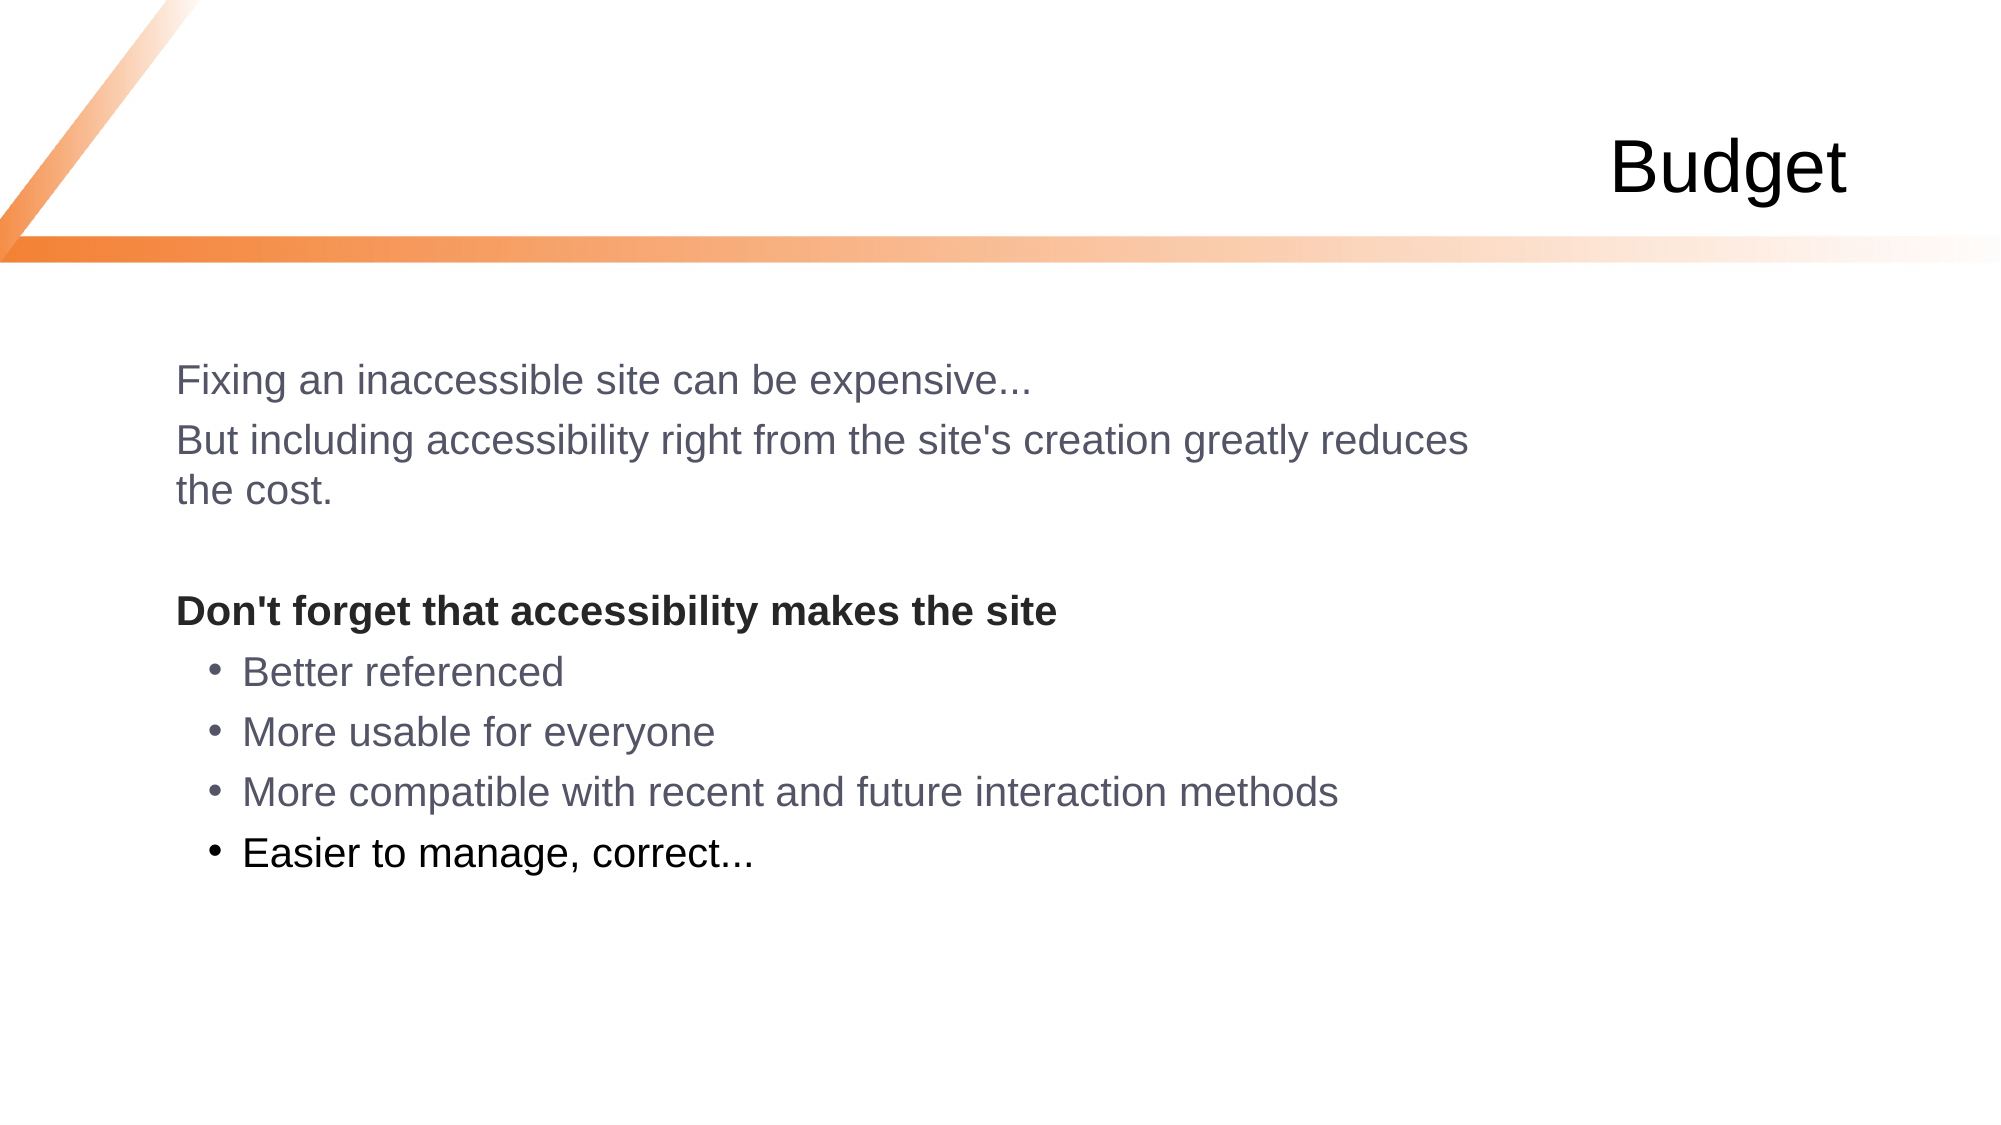

# Budget
Fixing an inaccessible site can be expensive...
But including accessibility right from the site's creation greatly reduces the cost.

Don't forget that accessibility makes the site
Better referenced
More usable for everyone
More compatible with recent and future interaction methods
Easier to manage, correct...